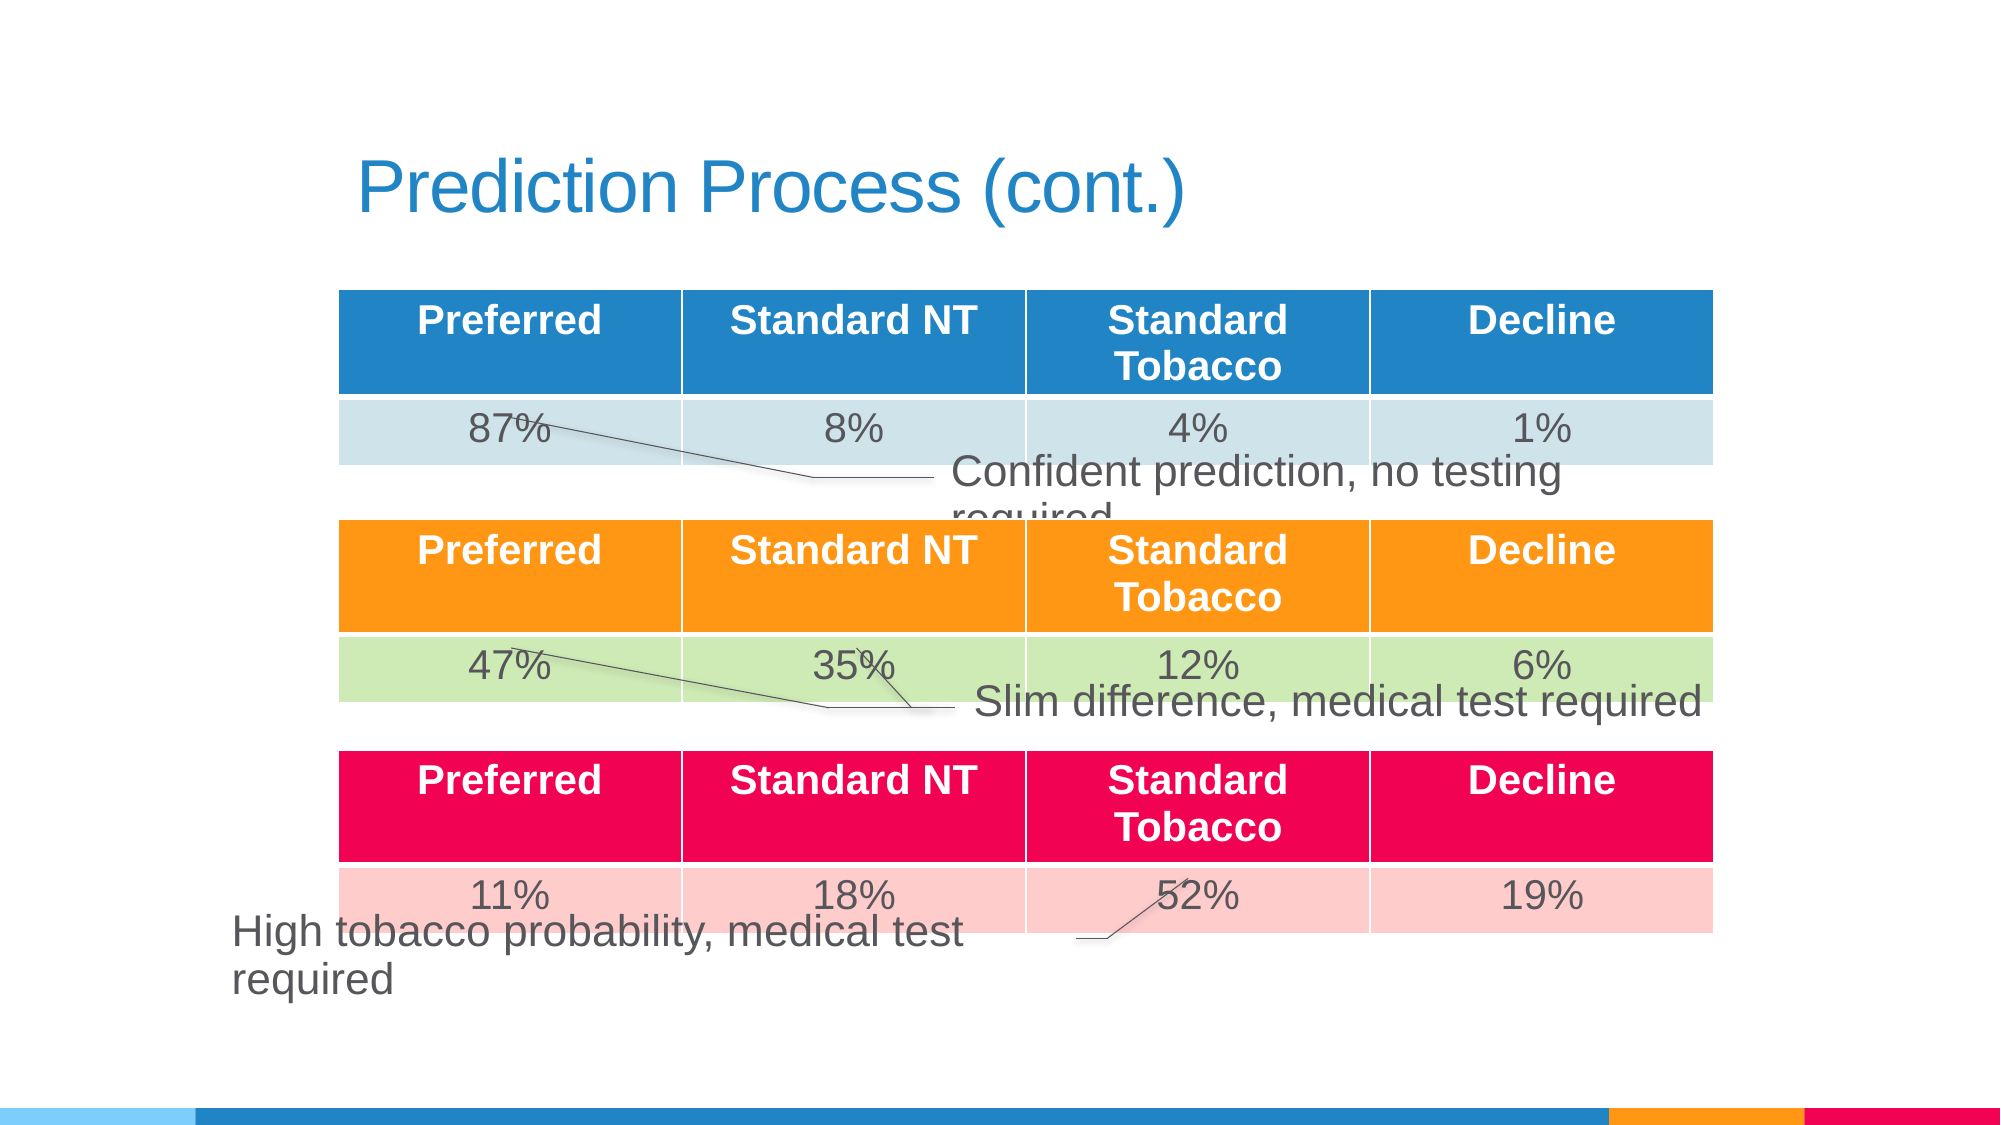

# Prediction Process (cont.)
| Preferred | Standard NT | Standard Tobacco | Decline |
| --- | --- | --- | --- |
| 87% | 8% | 4% | 1% |
Confident prediction, no testing required
| Preferred | Standard NT | Standard Tobacco | Decline |
| --- | --- | --- | --- |
| 47% | 35% | 12% | 6% |
Slim difference, medical test required
| Preferred | Standard NT | Standard Tobacco | Decline |
| --- | --- | --- | --- |
| 11% | 18% | 52% | 19% |
High tobacco probability, medical test required